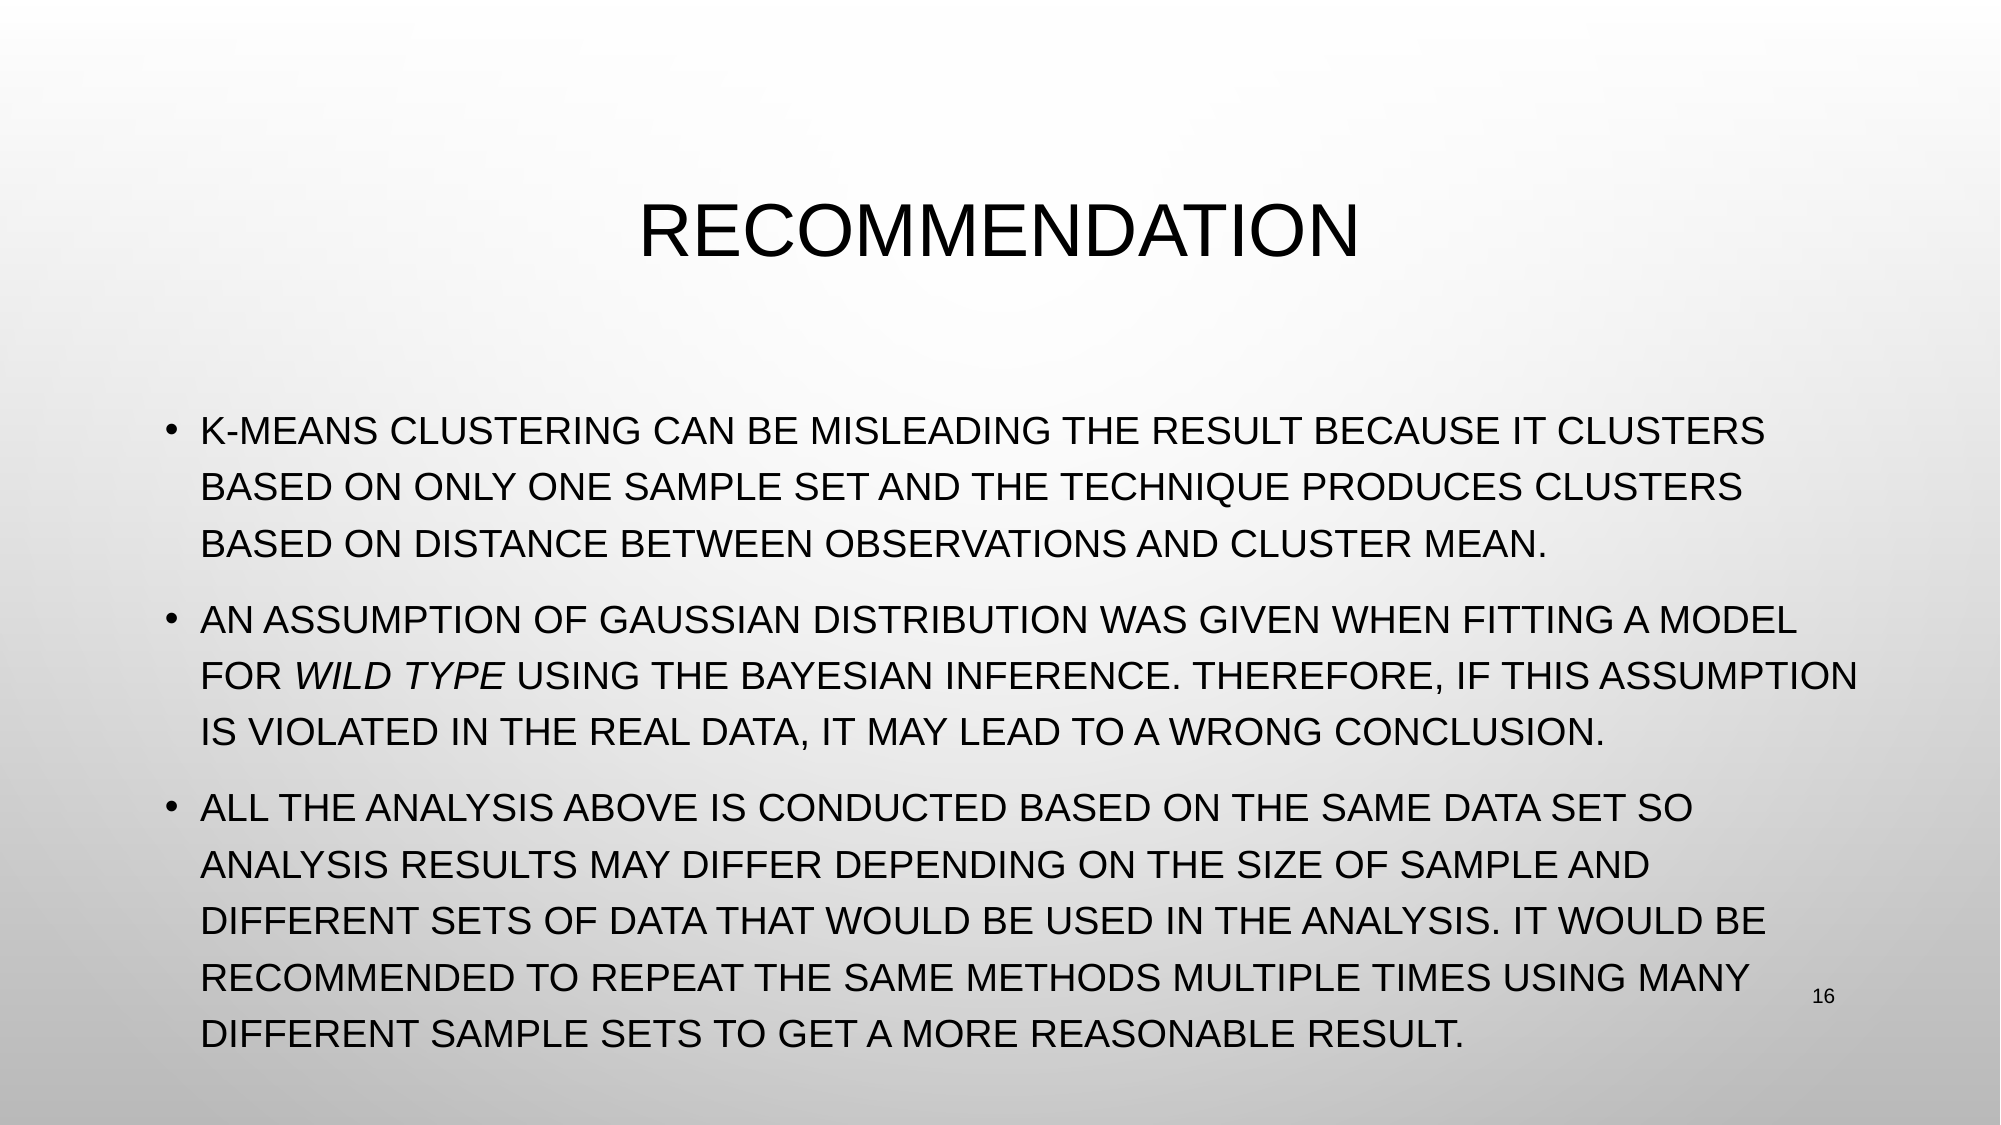

# recommendation
K-means clustering can be misleading the result because it clusters based on only one sample set and the technique produces clusters based on distance between observations and cluster mean.
An assumption of Gaussian distribution was given when fitting a model for Wild type using the Bayesian inference. Therefore, if this assumption is violated in the real data, it may lead to a wrong conclusion.
All the analysis above is conducted based on the same data set so analysis results may differ depending on the size of sample and different sets of data that would be used in the analysis. It would be recommended to repeat the same methods multiple times using many different sample sets to get a more reasonable result.
16